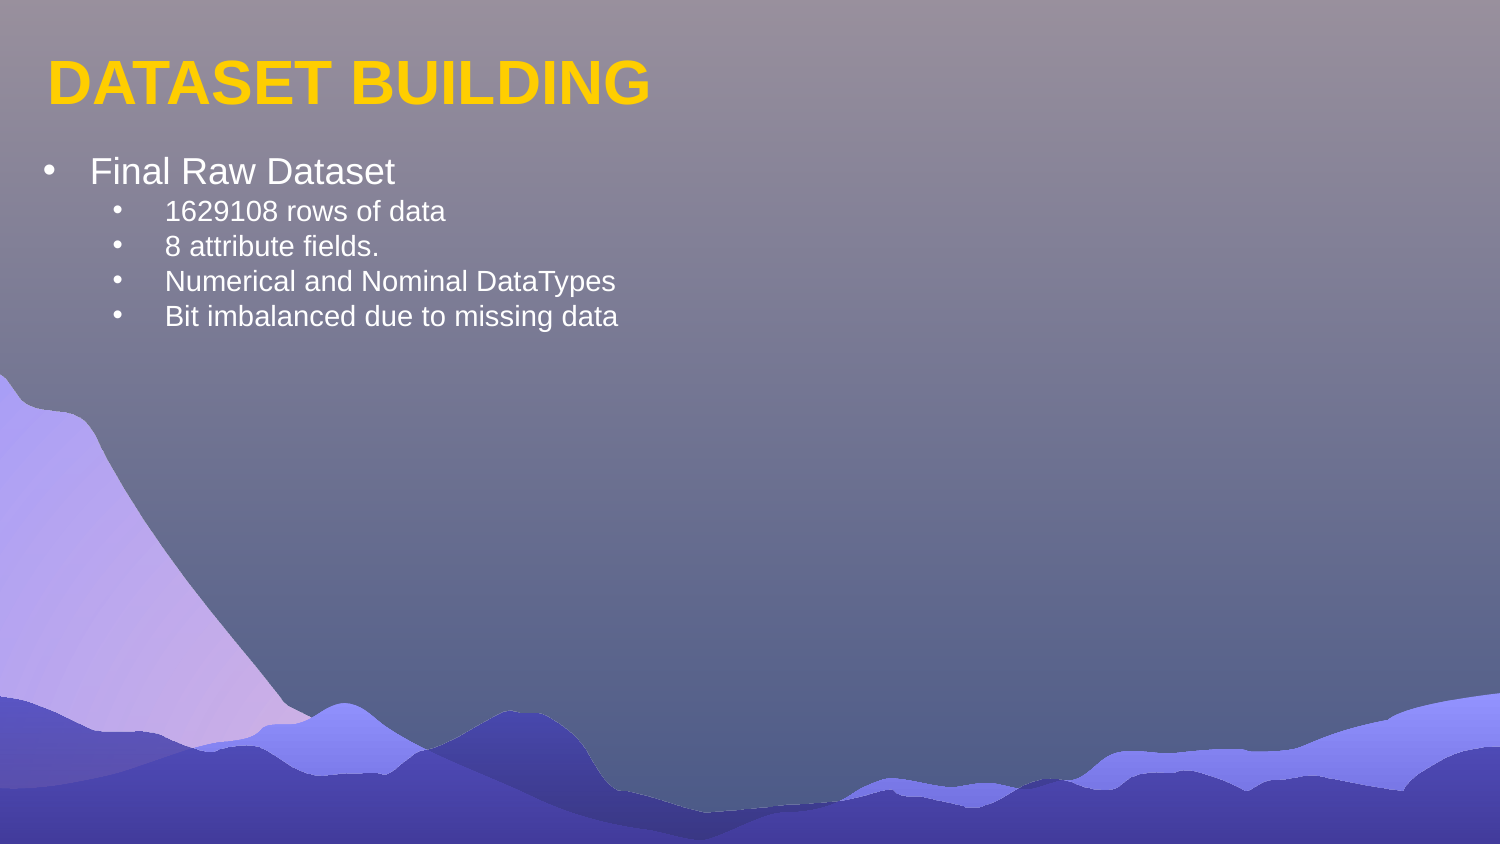

# DATASET BUILDING
Final Raw Dataset
1629108 rows of data
8 attribute fields.
Numerical and Nominal DataTypes
Bit imbalanced due to missing data